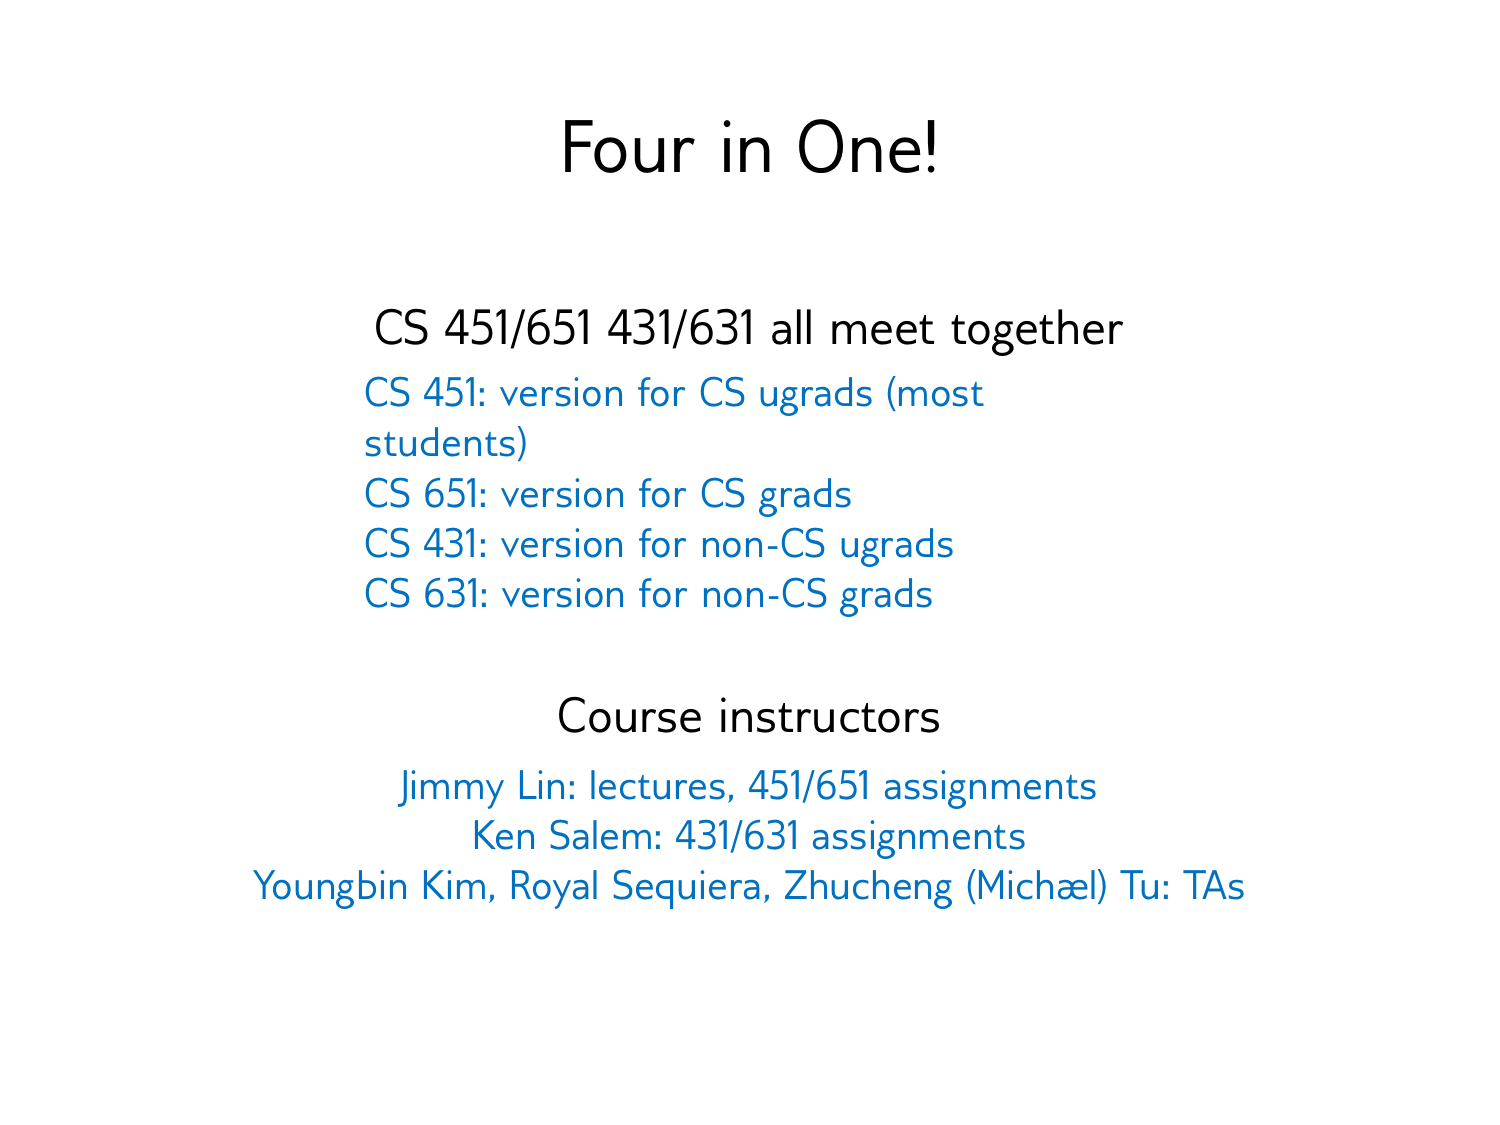

Four in One!
CS 451/651 431/631 all meet together
CS 451: version for CS ugrads (most students)
CS 651: version for CS grads
CS 431: version for non-CS ugrads
CS 631: version for non-CS grads
Course instructors
Jimmy Lin: lectures, 451/651 assignments
Ken Salem: 431/631 assignments
Youngbin Kim, Royal Sequiera, Zhucheng (Michael) Tu: TAs